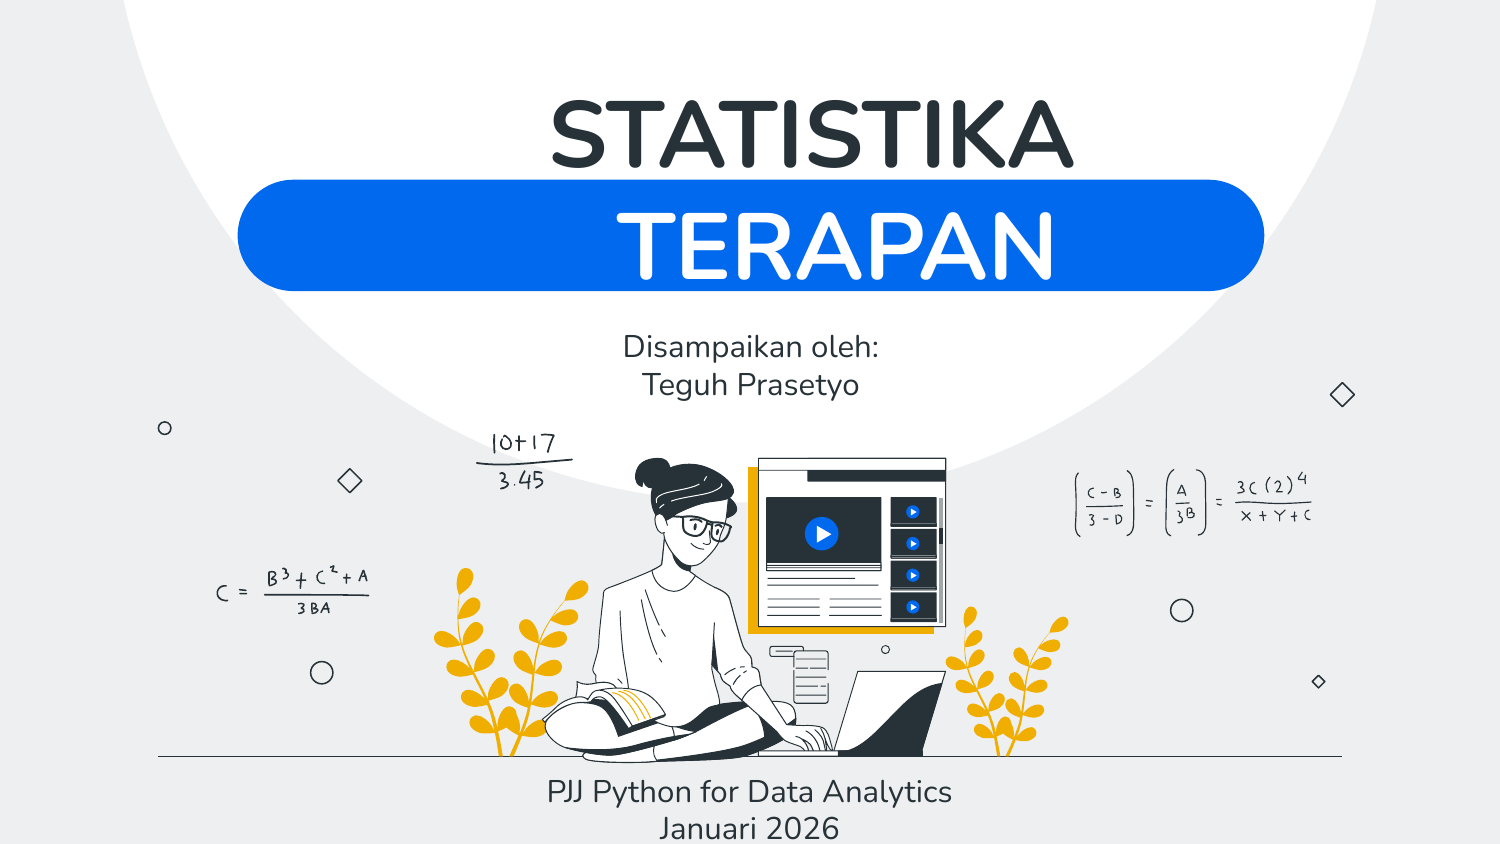

# STATISTIKA TERAPAN

Disampaikan oleh:
Teguh Prasetyo

PJJ Python for Data Analytics
Januari 2026